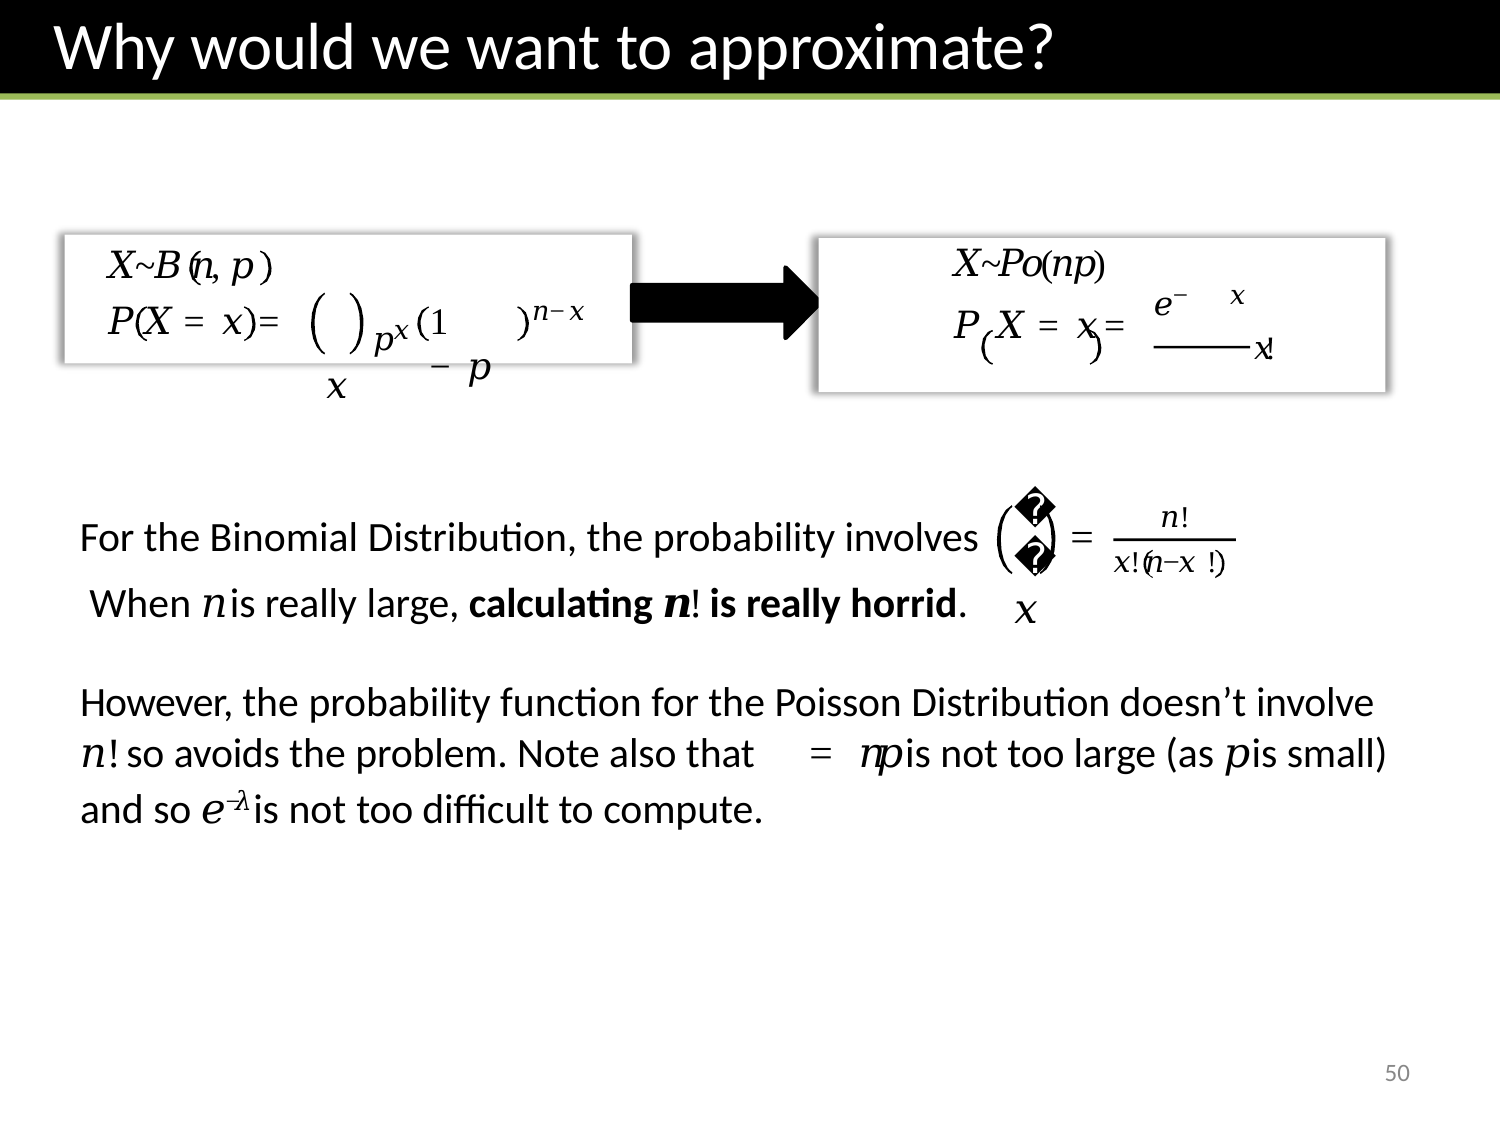

# Why would we want to approximate?

𝑋~𝐵 𝑛, 𝑝
𝑃  𝑋 = 𝑥	=
𝑋~𝑃𝑜(𝑛𝑝)
𝑒−𝜆𝜆𝑥
𝑃     𝑋  = 𝑥	=	𝑥!
𝑛
𝑥
𝑝𝑥
𝑛−𝑥

1 − 𝑝

𝑛
𝑥
For the Binomial Distribution, the probability involves  When 𝑛 is really large, calculating 𝒏! is really horrid.
𝑛!

=

𝑥! 𝑛−𝑥 !

However, the probability function for the Poisson Distribution doesn’t involve
𝑛! so avoids the problem. Note also that 𝜆 = 𝑛𝑝 is not too large (as 𝑝 is small)
and so 𝑒−𝜆 is not too difficult to compute.
50